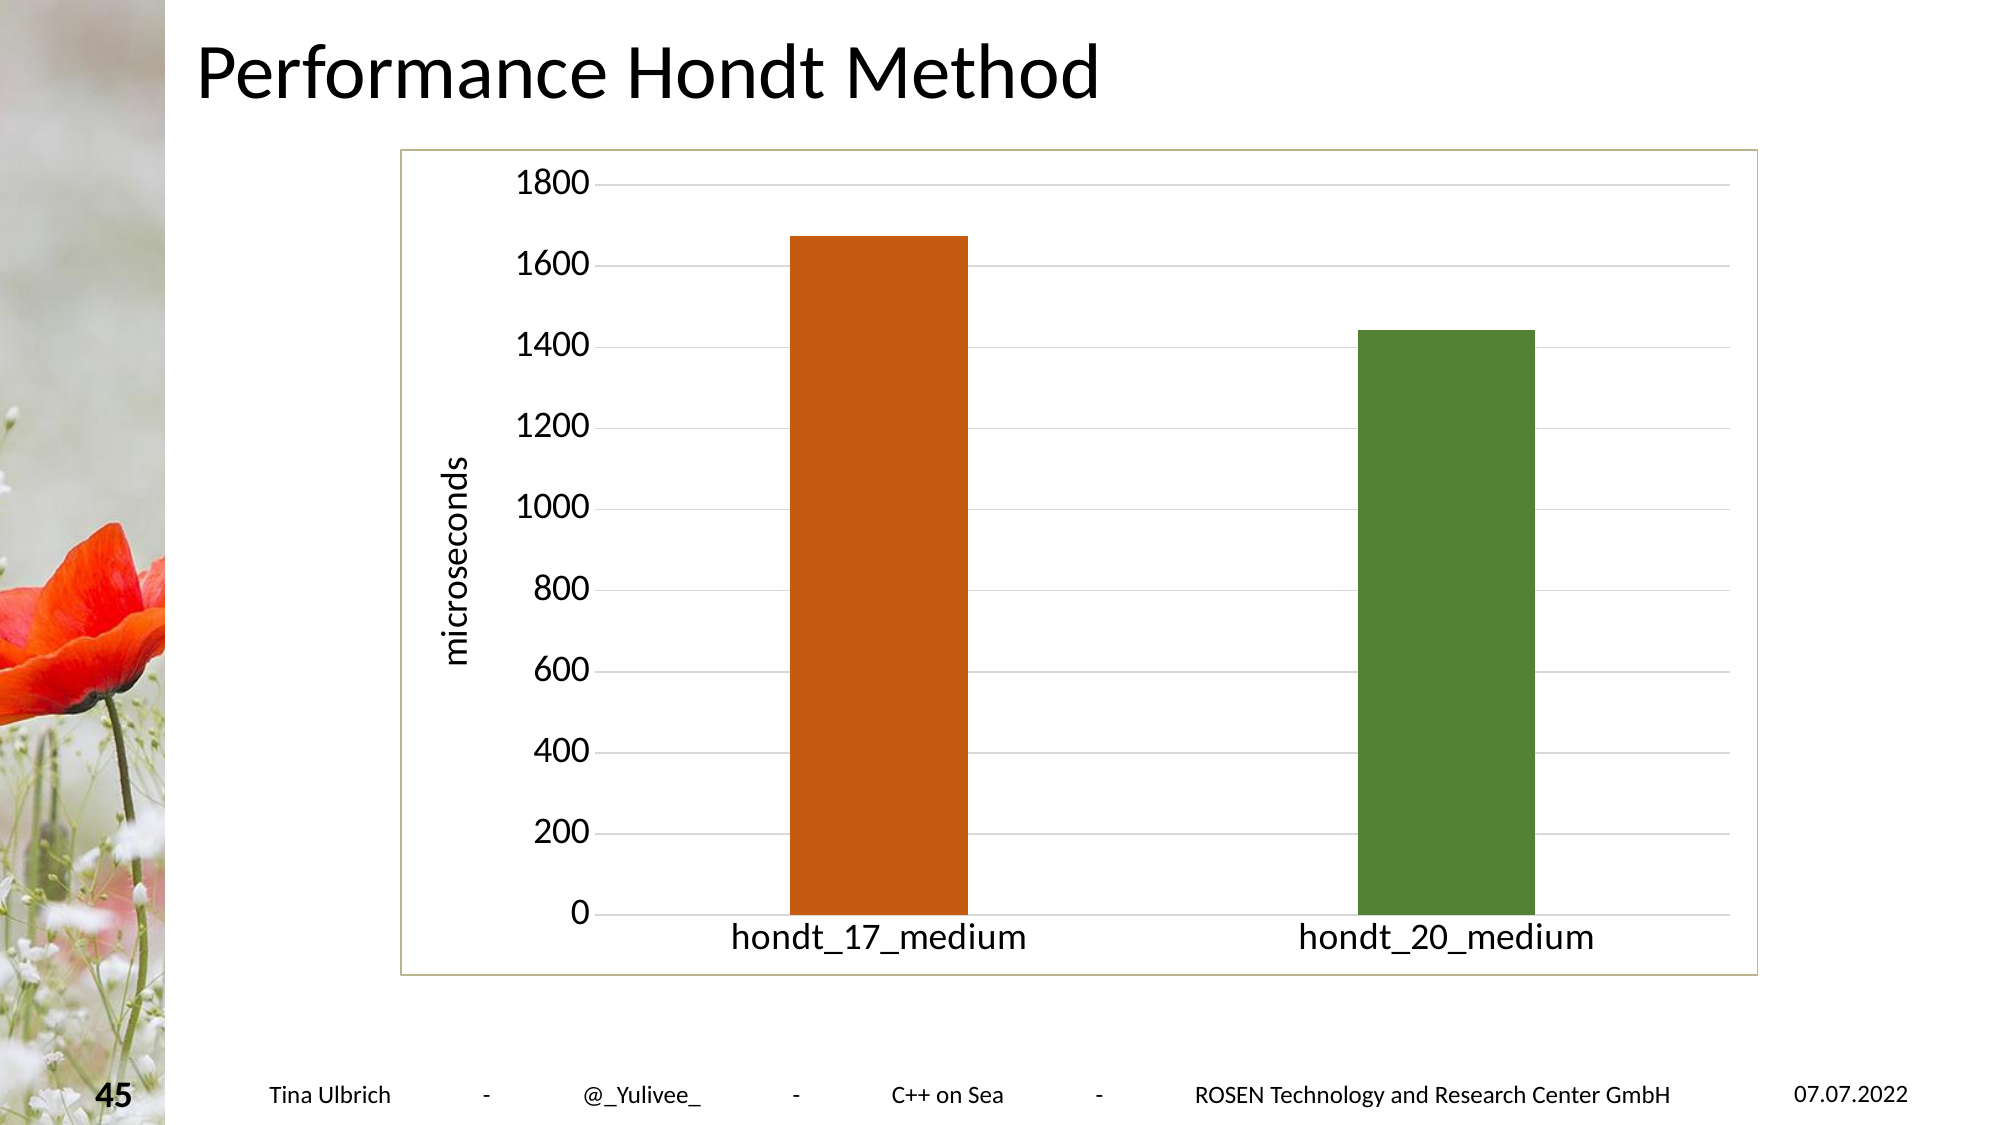

# Performance Hondt Method

### Chart

| Category |  |
|---|---|
| hondt_17_medium | 1675.603 |
| hondt_20_medium | 1443.273 |
07.07.2022
45
Tina Ulbrich                -                @_Yulivee_                -                C++ on Sea                -                ROSEN Technology and Research Center GmbH